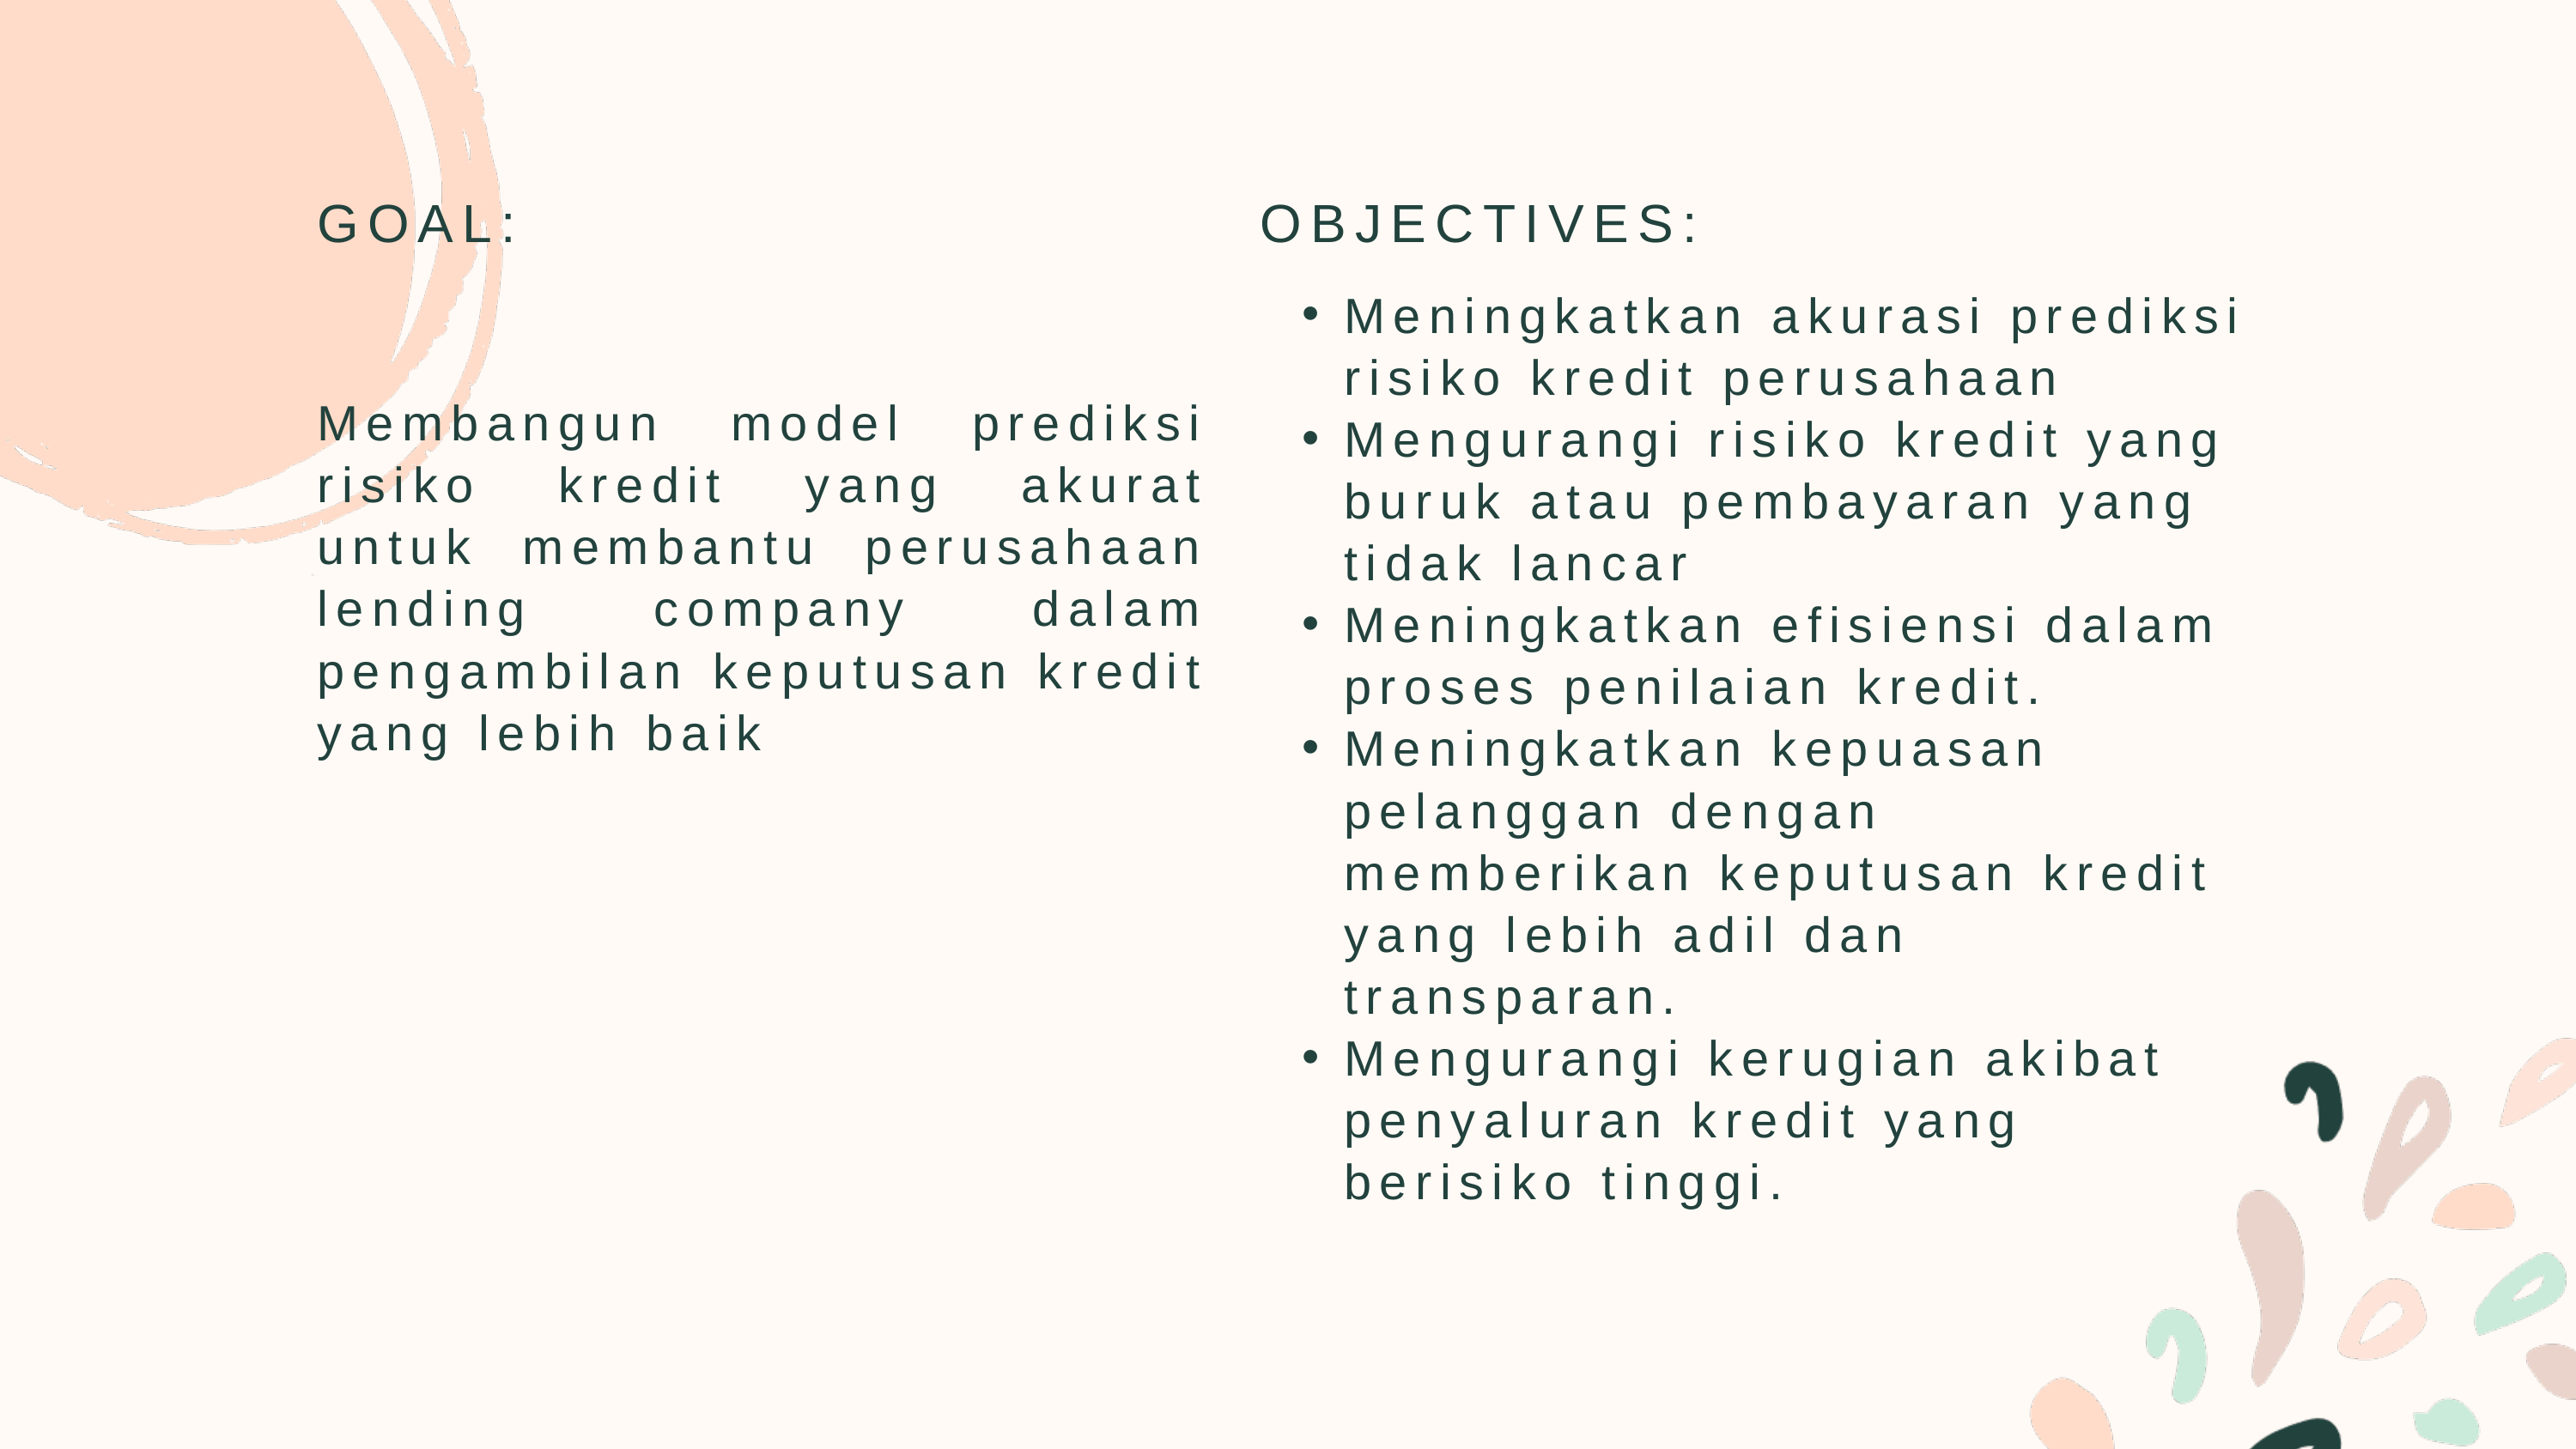

GOAL:
OBJECTIVES:
Meningkatkan akurasi prediksi risiko kredit perusahaan
Mengurangi risiko kredit yang buruk atau pembayaran yang tidak lancar
Meningkatkan efisiensi dalam proses penilaian kredit.
Meningkatkan kepuasan pelanggan dengan memberikan keputusan kredit yang lebih adil dan transparan.
Mengurangi kerugian akibat penyaluran kredit yang berisiko tinggi.

Membangun model prediksi risiko kredit yang akurat untuk membantu perusahaan lending company dalam pengambilan keputusan kredit yang lebih baik